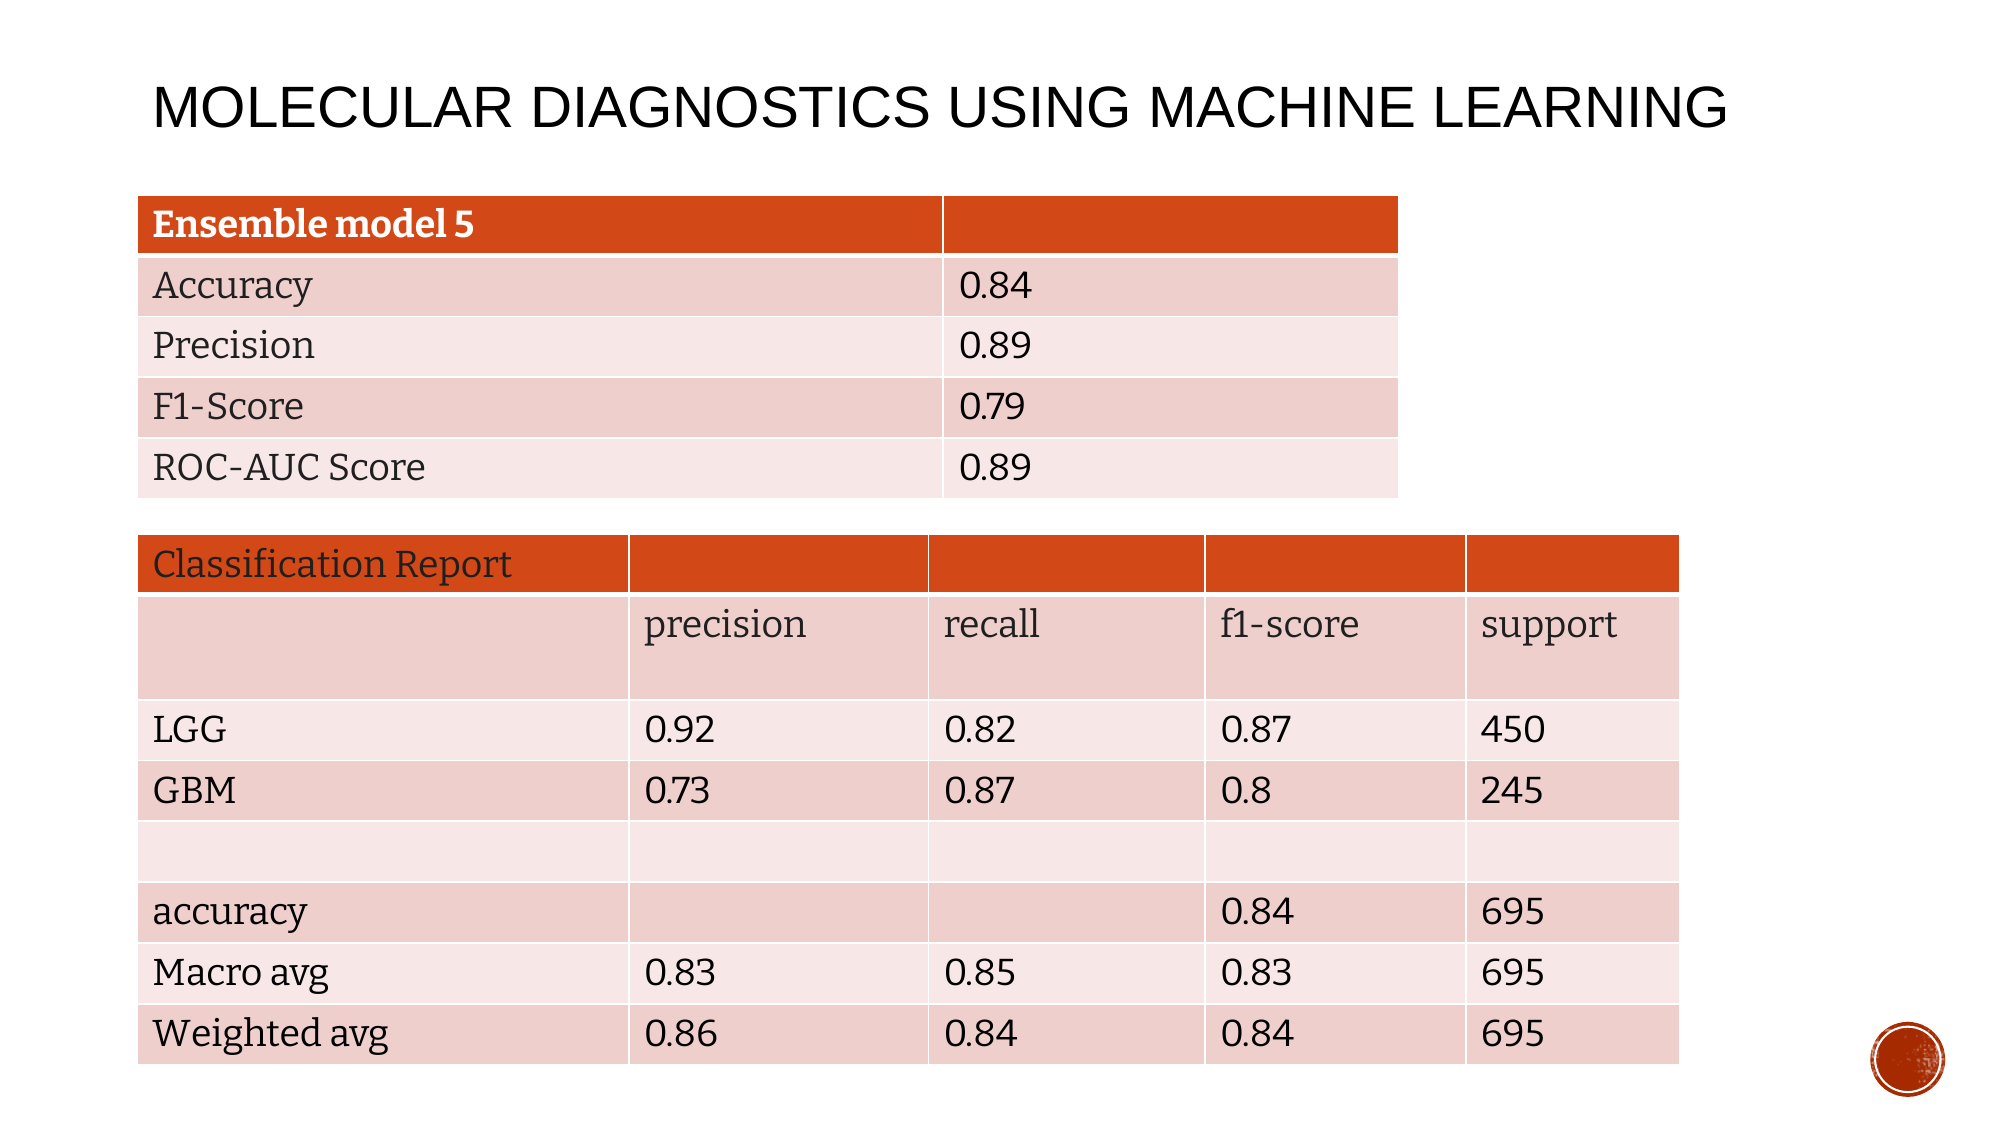

# Molecular diagnostics using machine learning
| Ensemble model 5 |  |
| --- | --- |
| Accuracy | 0.84 |
| Precision | 0.89 |
| F1-Score | 0.79 |
| ROC-AUC Score | 0.89 |
| Classification Report |  |  |  |  |
| --- | --- | --- | --- | --- |
|  | precision | recall | f1-score | support |
| LGG | 0.92 | 0.82 | 0.87 | 450 |
| GBM | 0.73 | 0.87 | 0.8 | 245 |
|  |  |  |  |  |
| accuracy |  |  | 0.84 | 695 |
| Macro avg | 0.83 | 0.85 | 0.83 | 695 |
| Weighted avg | 0.86 | 0.84 | 0.84 | 695 |